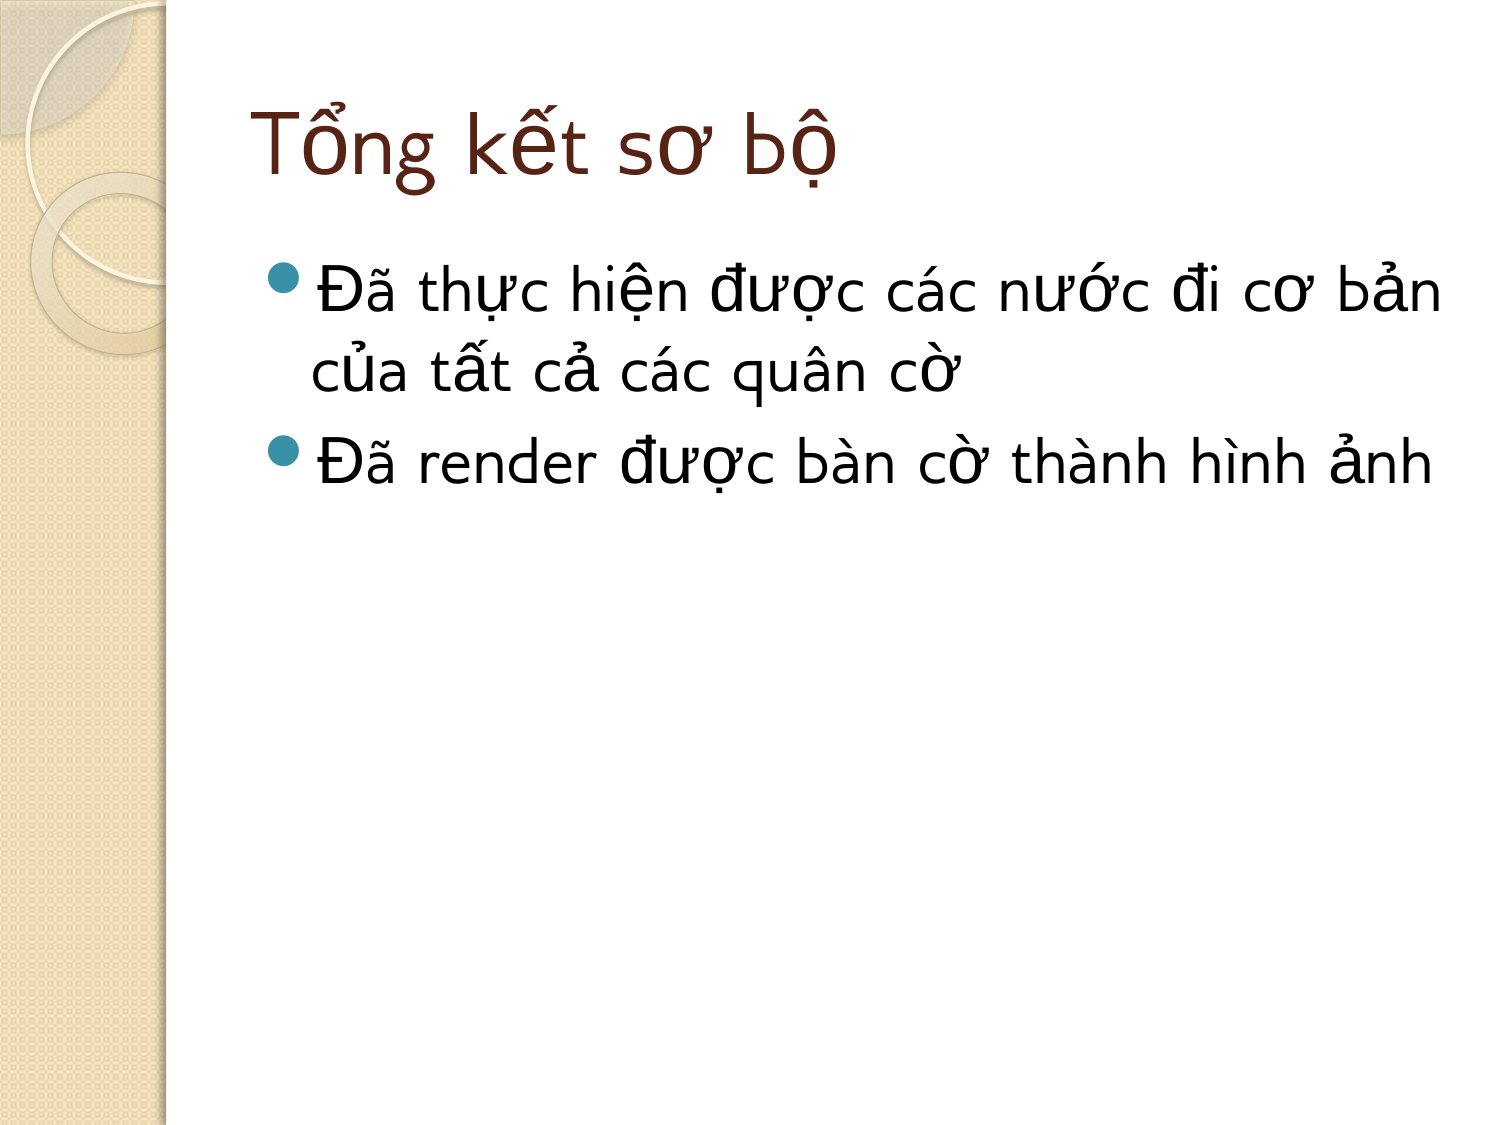

# Tổng kết sơ bộ
Đã thực hiện được các nước đi cơ bản của tất cả các quân cờ
Đã render được bàn cờ thành hình ảnh